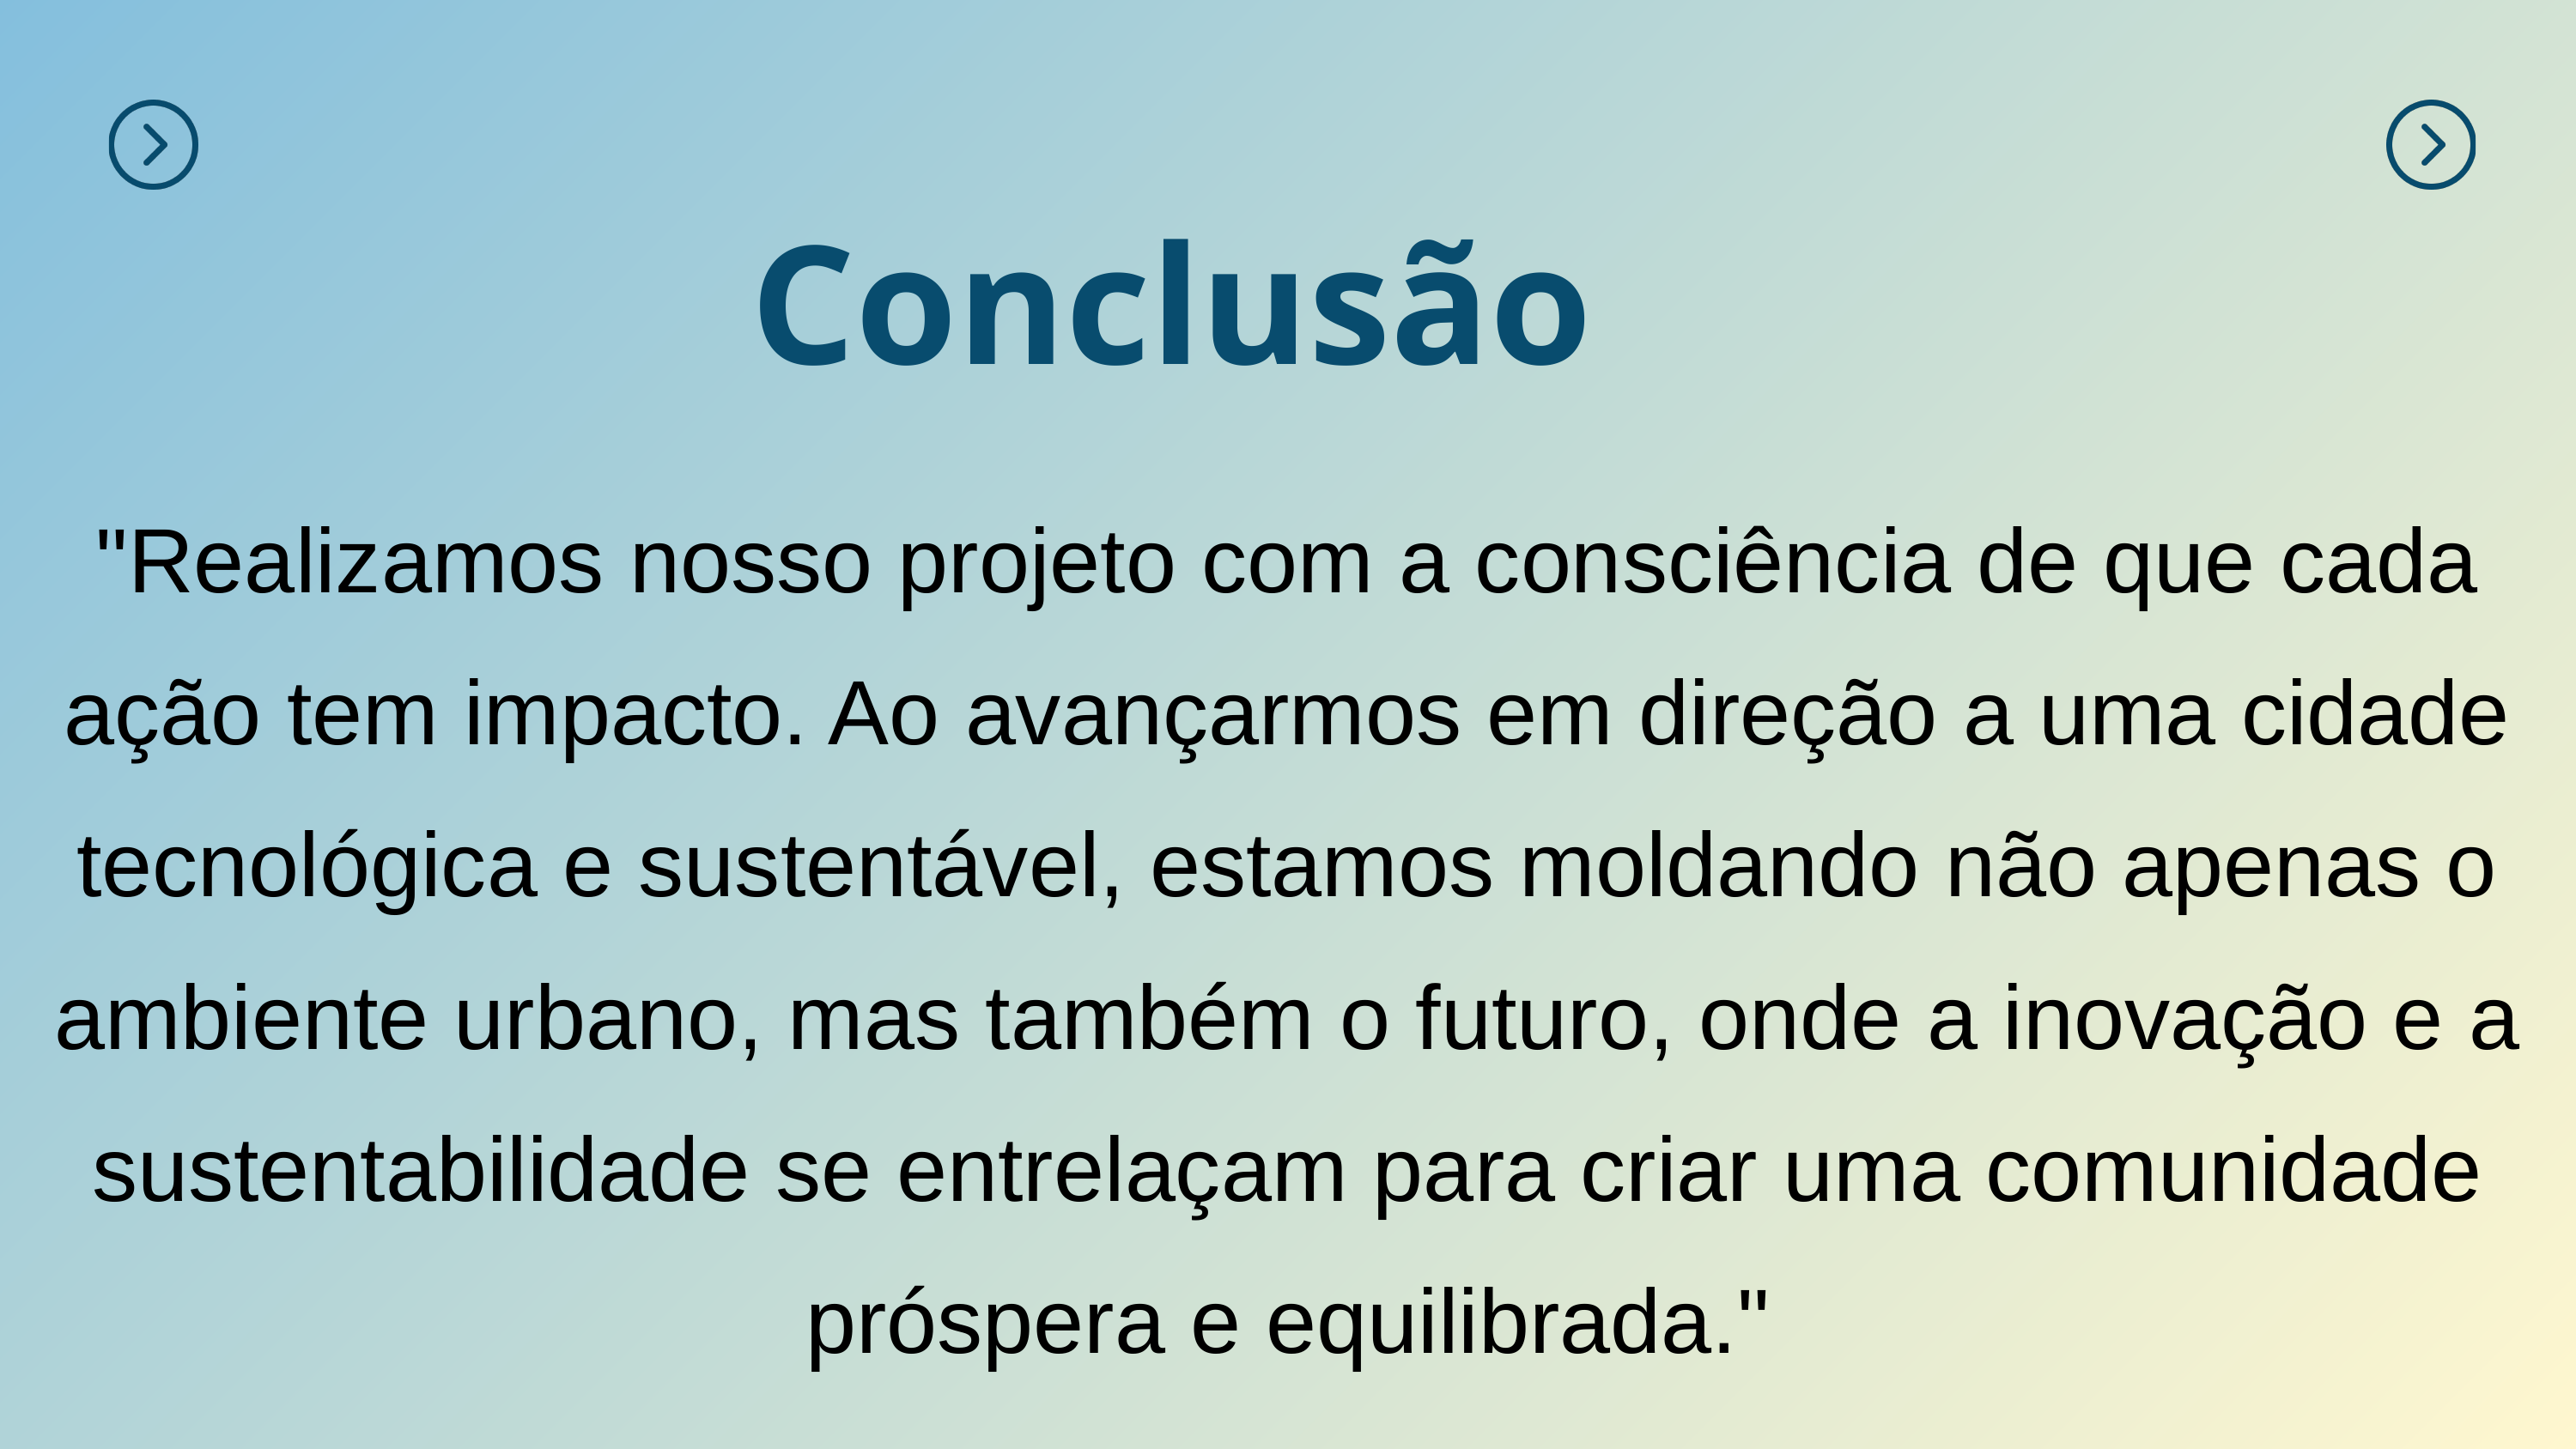

Conclusão
"Realizamos nosso projeto com a consciência de que cada ação tem impacto. Ao avançarmos em direção a uma cidade tecnológica e sustentável, estamos moldando não apenas o ambiente urbano, mas também o futuro, onde a inovação e a sustentabilidade se entrelaçam para criar uma comunidade próspera e equilibrada."